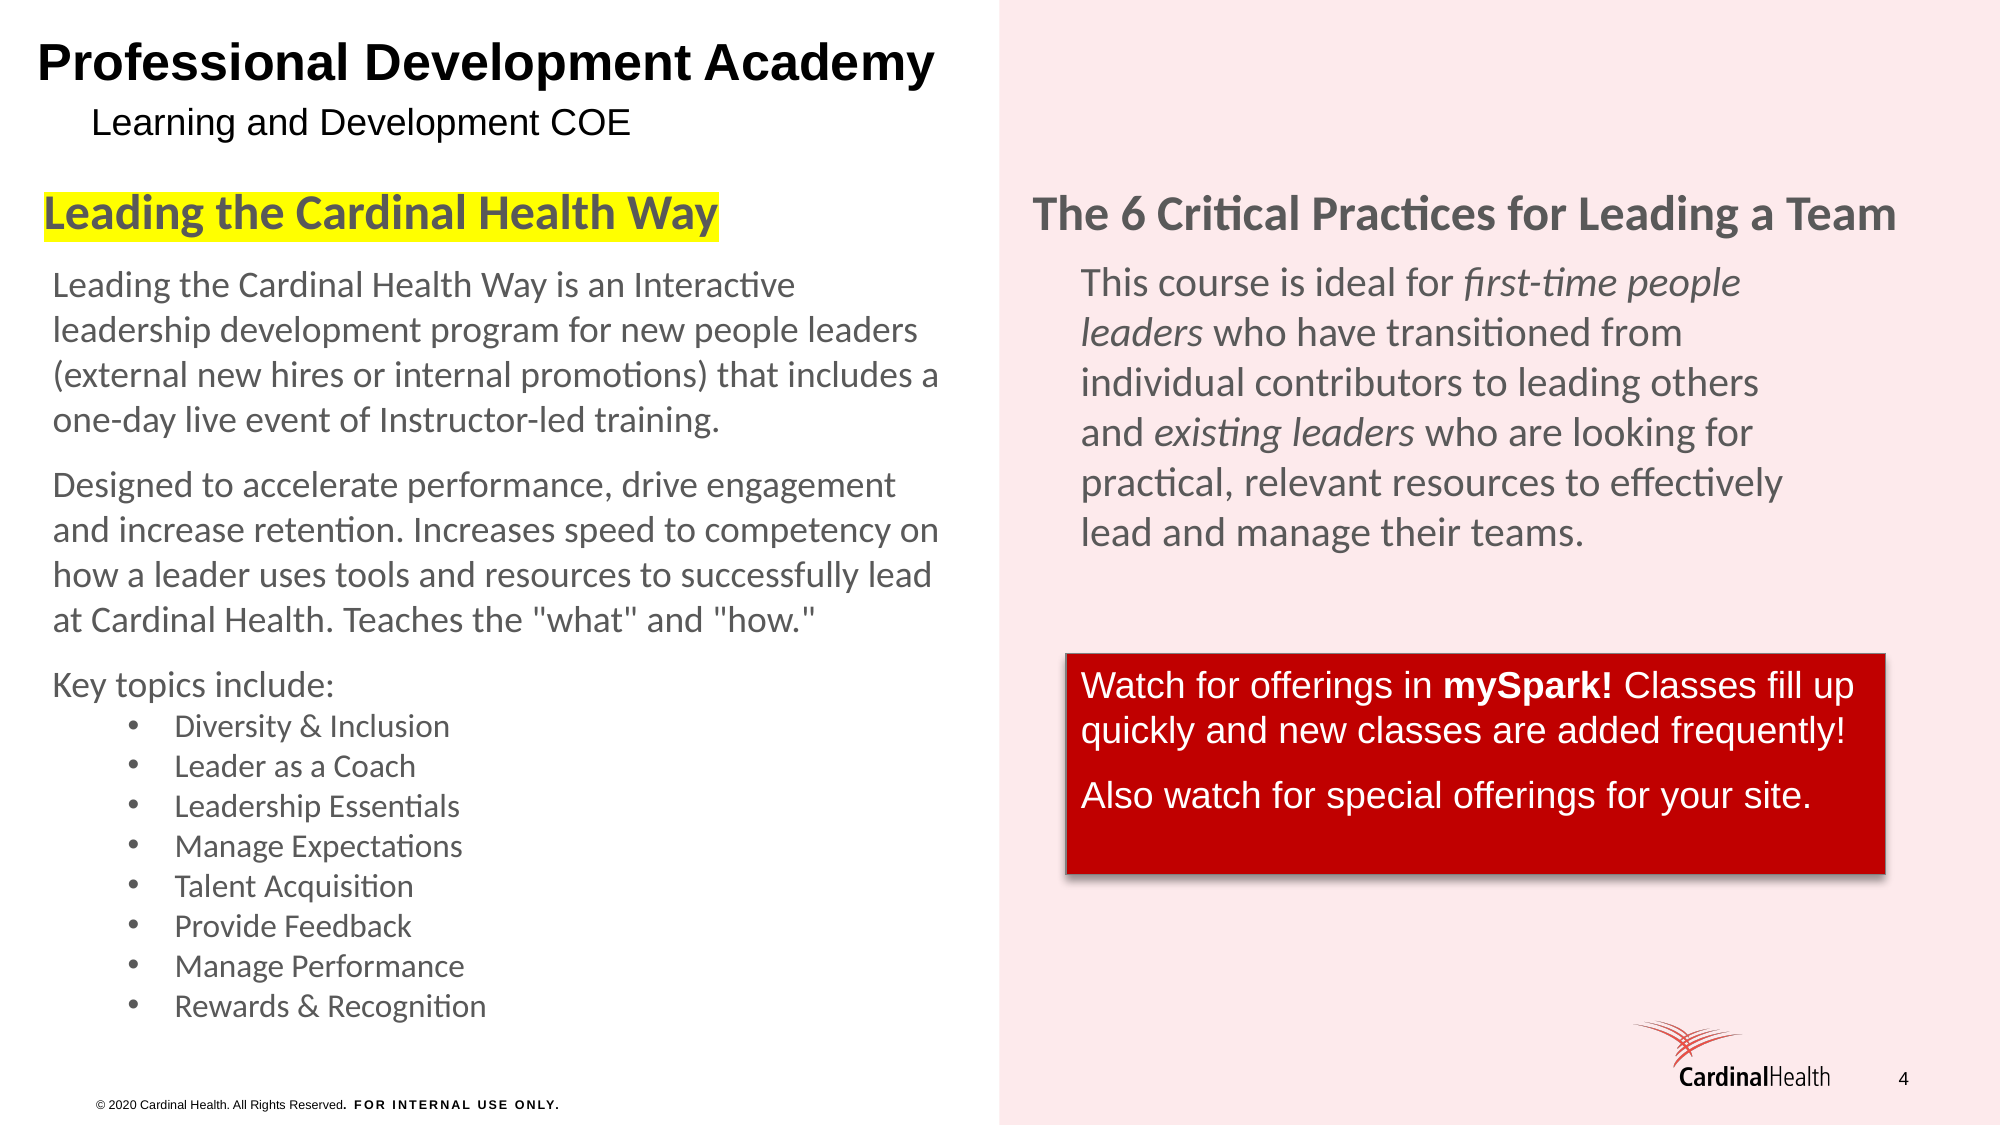

# Professional Development Academy
Learning and Development COE
Leading the Cardinal Health Way
The 6 Critical Practices for Leading a Team
This course is ideal for first-time people leaders who have transitioned from individual contributors to leading others and existing leaders who are looking for practical, relevant resources to effectively lead and manage their teams.
Leading the Cardinal Health Way is an Interactive leadership development program for new people leaders (external new hires or internal promotions) that includes a one-day live event of Instructor-led training.

Designed to accelerate performance, drive engagement and increase retention. Increases speed to competency on how a leader uses tools and resources to successfully lead at Cardinal Health. Teaches the "what" and "how."
Key topics include:
Diversity & Inclusion
Leader as a Coach
Leadership Essentials
Manage Expectations
Talent Acquisition
Provide Feedback
Manage Performance
Rewards & Recognition
Watch for offerings in mySpark! Classes fill up quickly and new classes are added frequently!

Also watch for special offerings for your site.